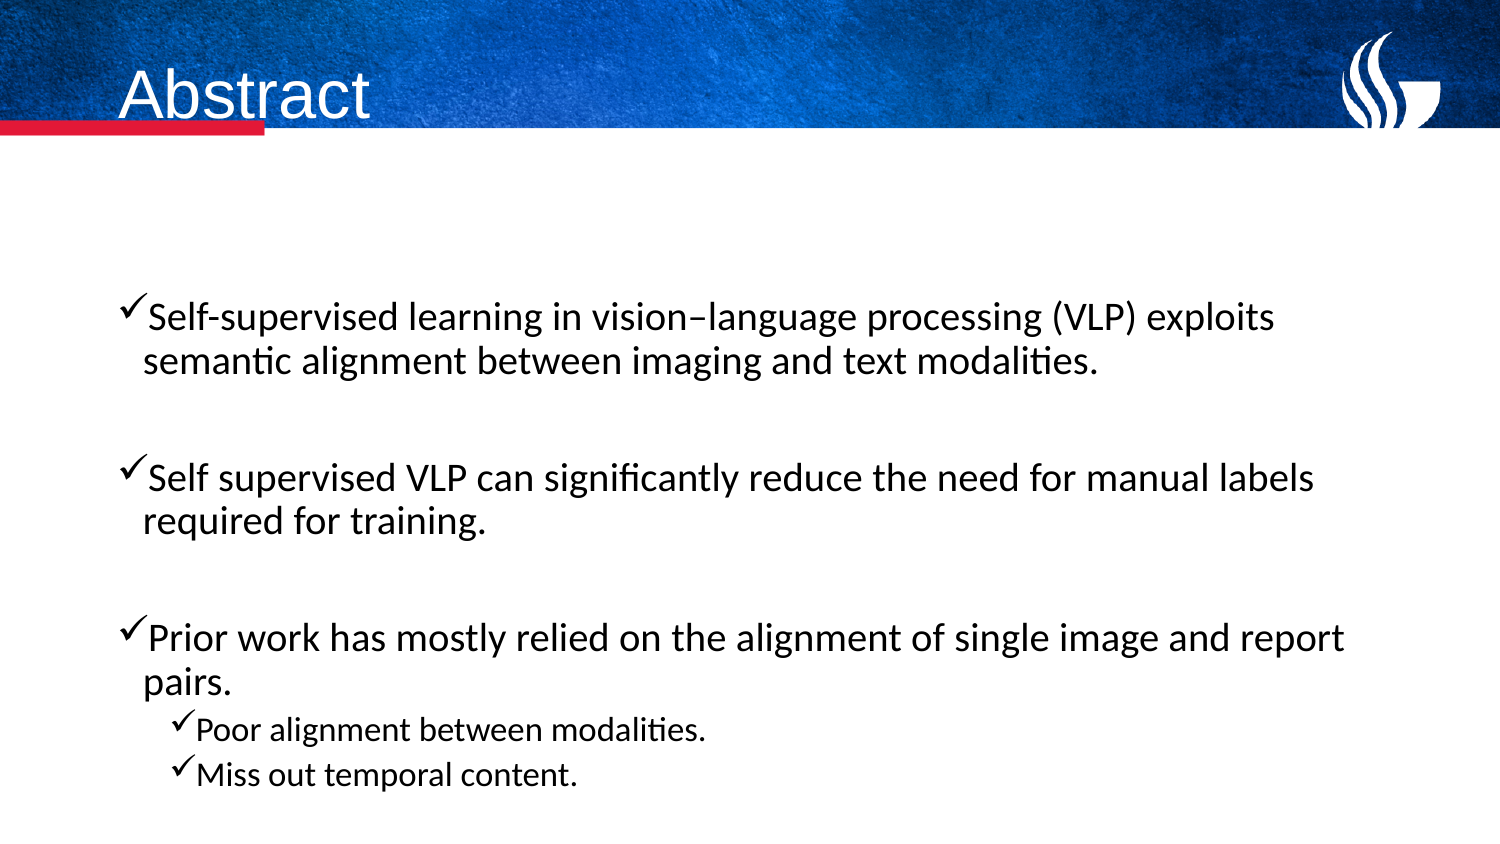

# Abstract

Self-supervised learning in vision–language processing (VLP) exploits semantic alignment between imaging and text modalities.

Self supervised VLP can significantly reduce the need for manual labels required for training.

Prior work has mostly relied on the alignment of single image and report pairs.
Poor alignment between modalities.
Miss out temporal content.

2